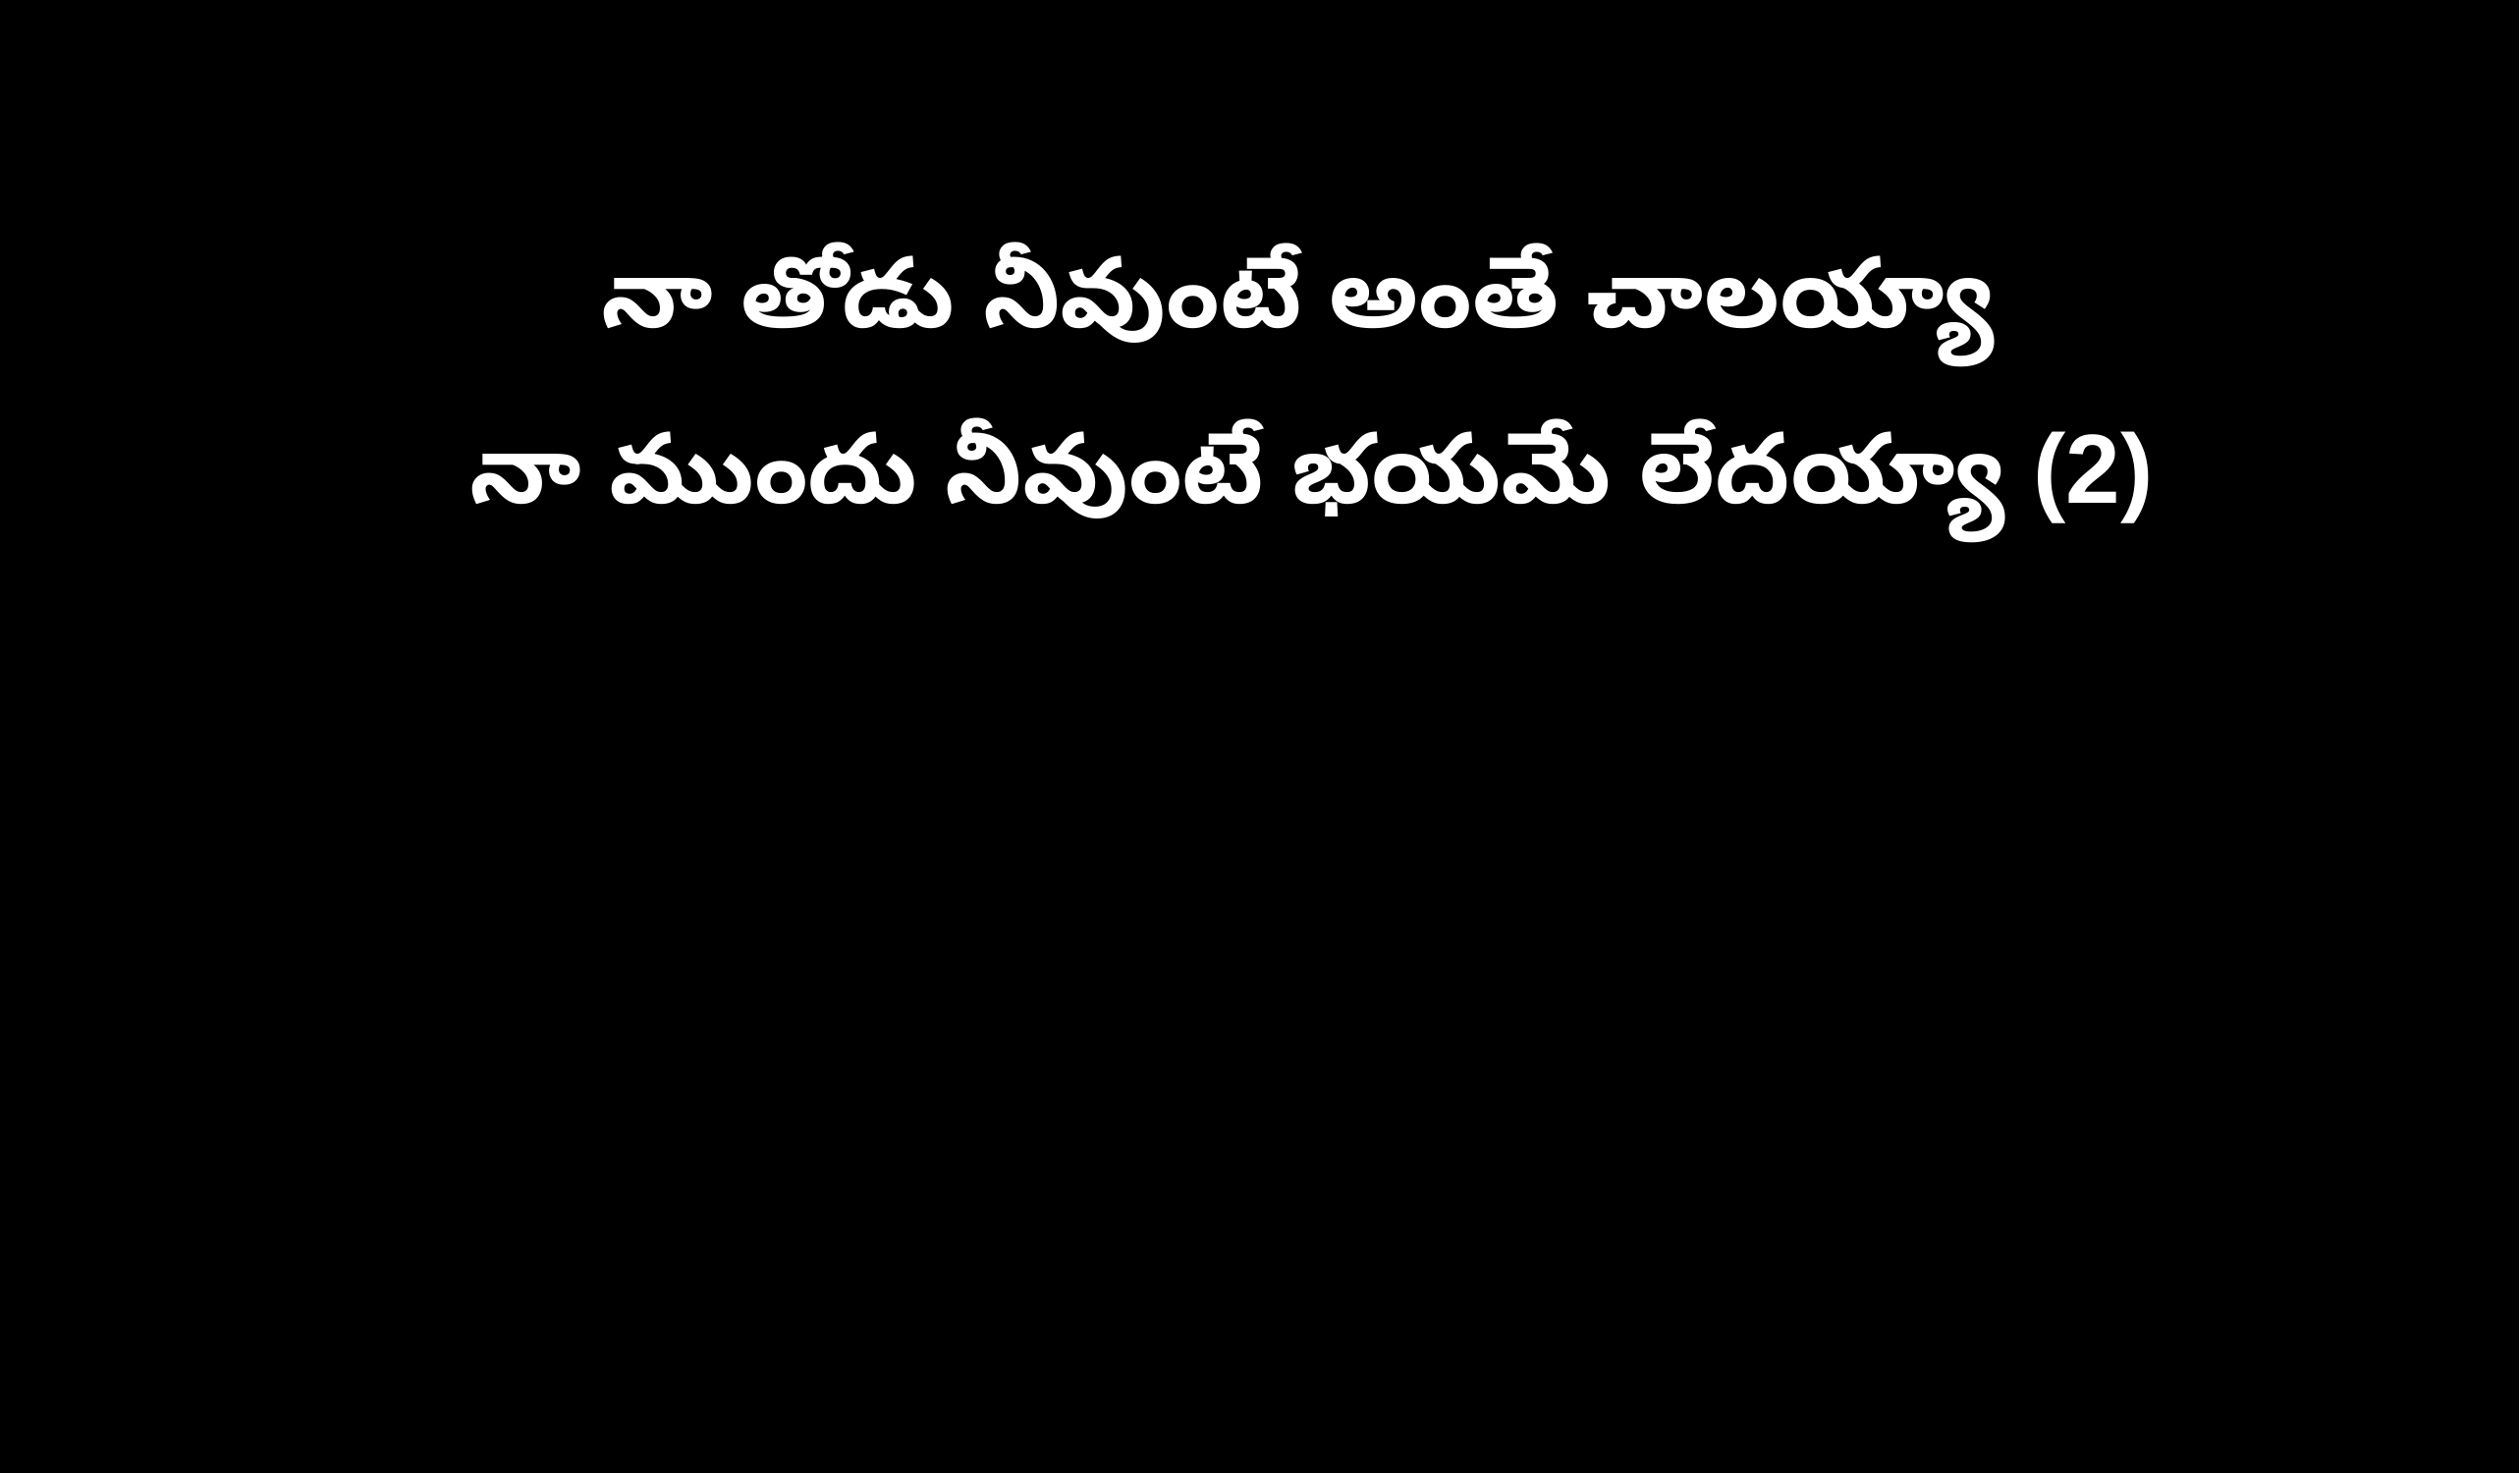

నా తోడు నీవుంటే అంతే చాలయ్యా
నా ముందు నీవుంటే భయమే లేదయ్యా (2)